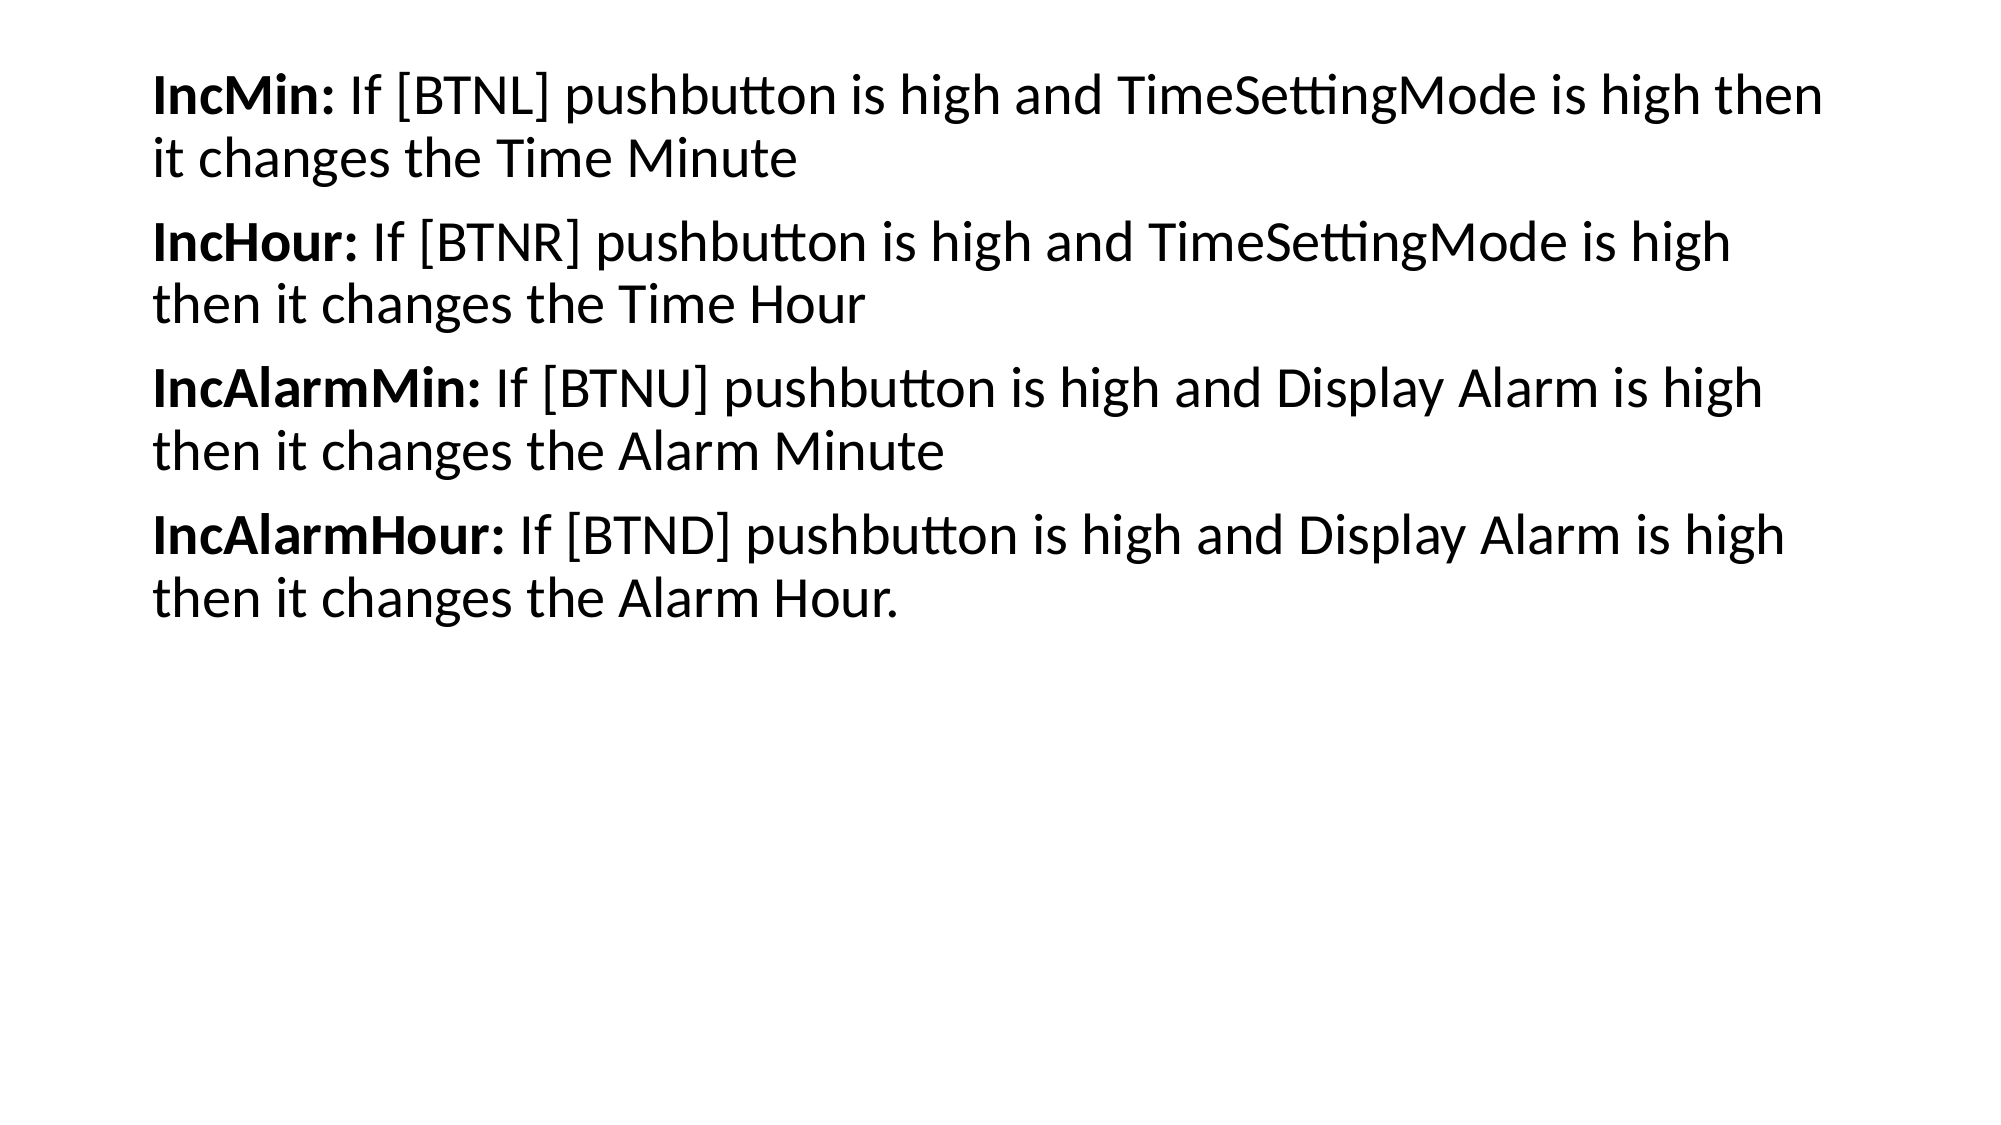

IncMin: If [BTNL] pushbutton is high and TimeSettingMode is high then it changes the Time Minute
IncHour: If [BTNR] pushbutton is high and TimeSettingMode is high then it changes the Time Hour
IncAlarmMin: If [BTNU] pushbutton is high and Display Alarm is high then it changes the Alarm Minute
IncAlarmHour: If [BTND] pushbutton is high and Display Alarm is high then it changes the Alarm Hour.